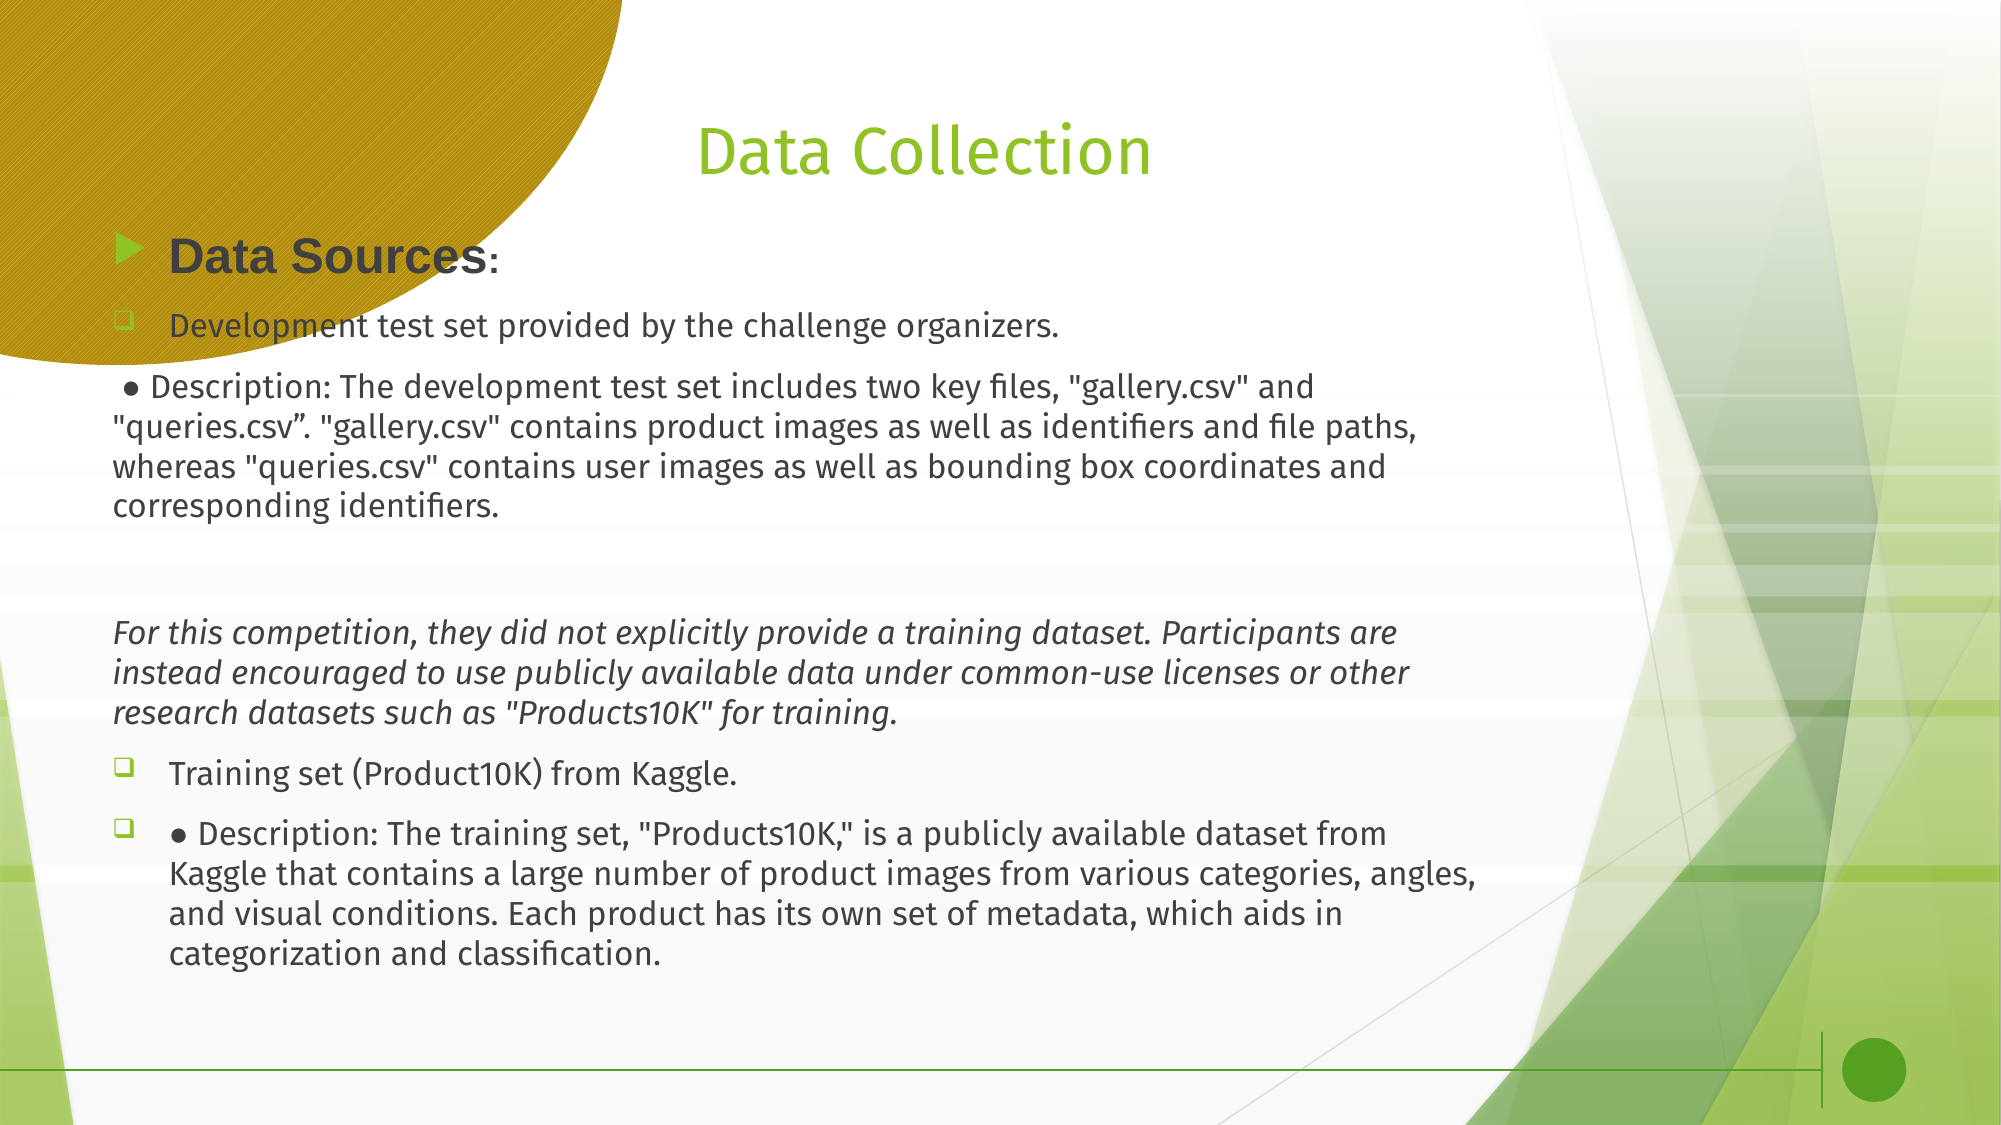

# Data Collection
Data Sources:
Development test set provided by the challenge organizers.
 ● Description: The development test set includes two key files, "gallery.csv" and "queries.csv”. "gallery.csv" contains product images as well as identifiers and file paths, whereas "queries.csv" contains user images as well as bounding box coordinates and corresponding identifiers.

For this competition, they did not explicitly provide a training dataset. Participants are instead encouraged to use publicly available data under common-use licenses or other research datasets such as "Products10K" for training.
Training set (Product10K) from Kaggle.
● Description: The training set, "Products10K," is a publicly available dataset from Kaggle that contains a large number of product images from various categories, angles, and visual conditions. Each product has its own set of metadata, which aids in categorization and classification.